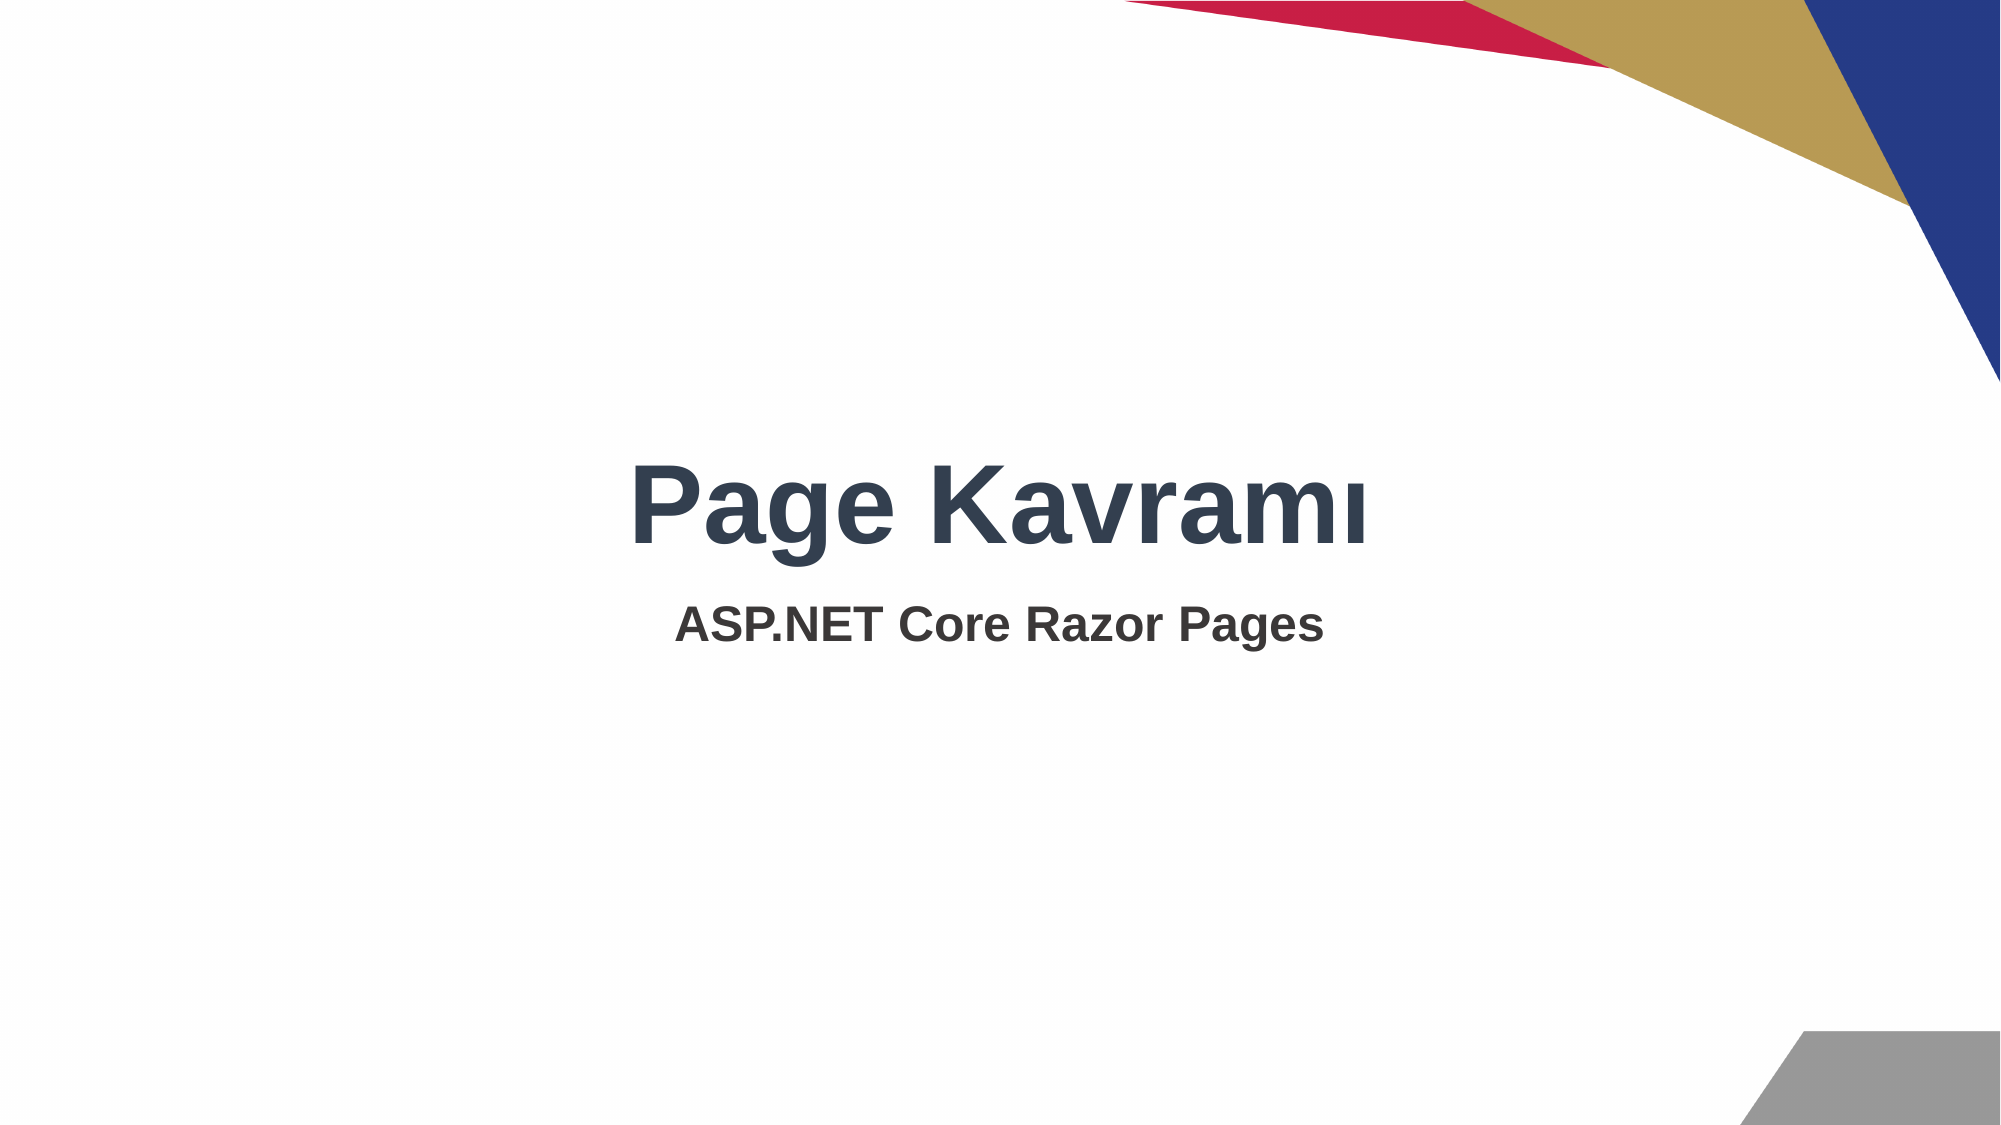

# Page Kavramı
ASP.NET Core Razor Pages